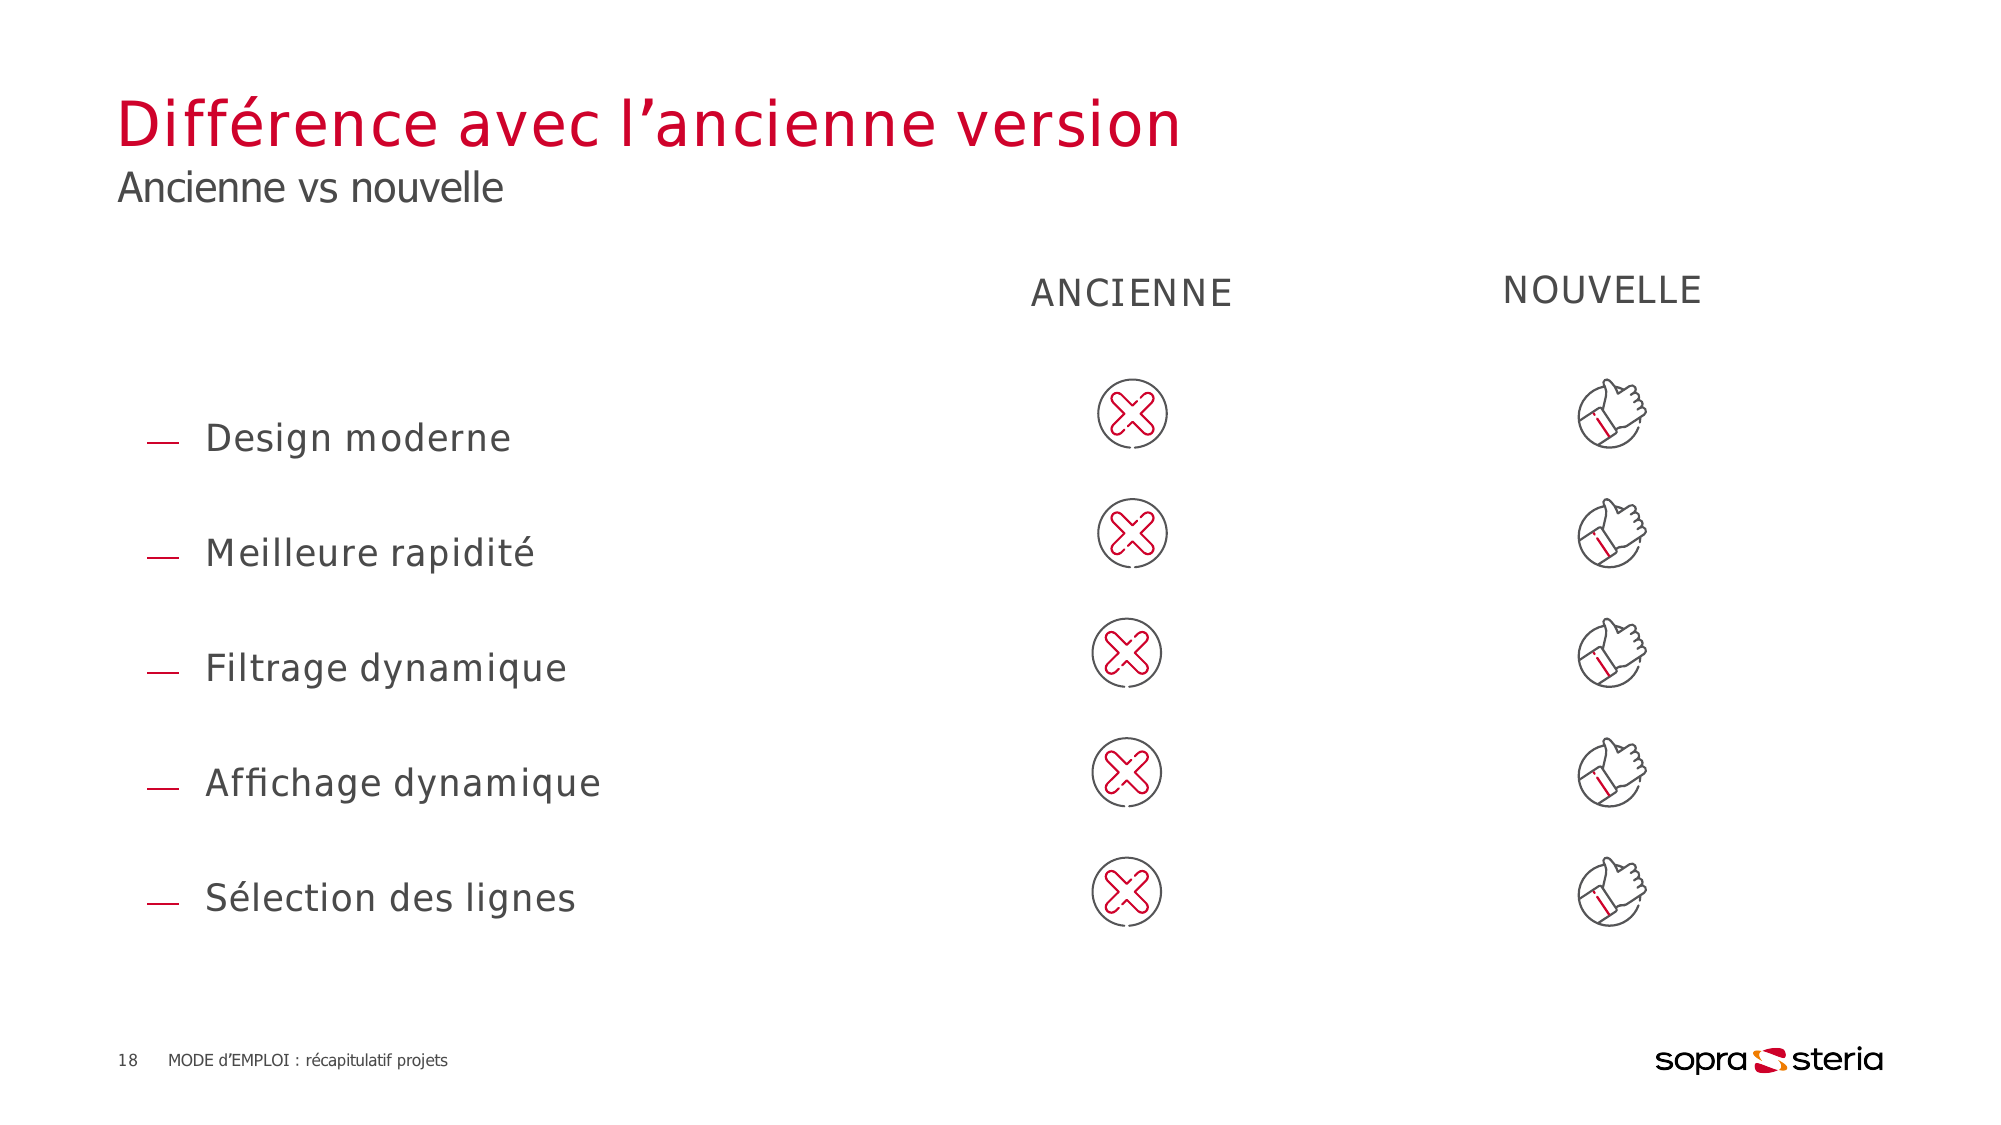

# Différence avec l’ancienne version
Ancienne vs nouvelle
NOUVELLE
ANCIENNE

Design moderne

Meilleure rapidité

Filtrage dynamique

Affichage dynamique

Sélection des lignes

18
MODE d’EMPLOI : récapitulatif projets